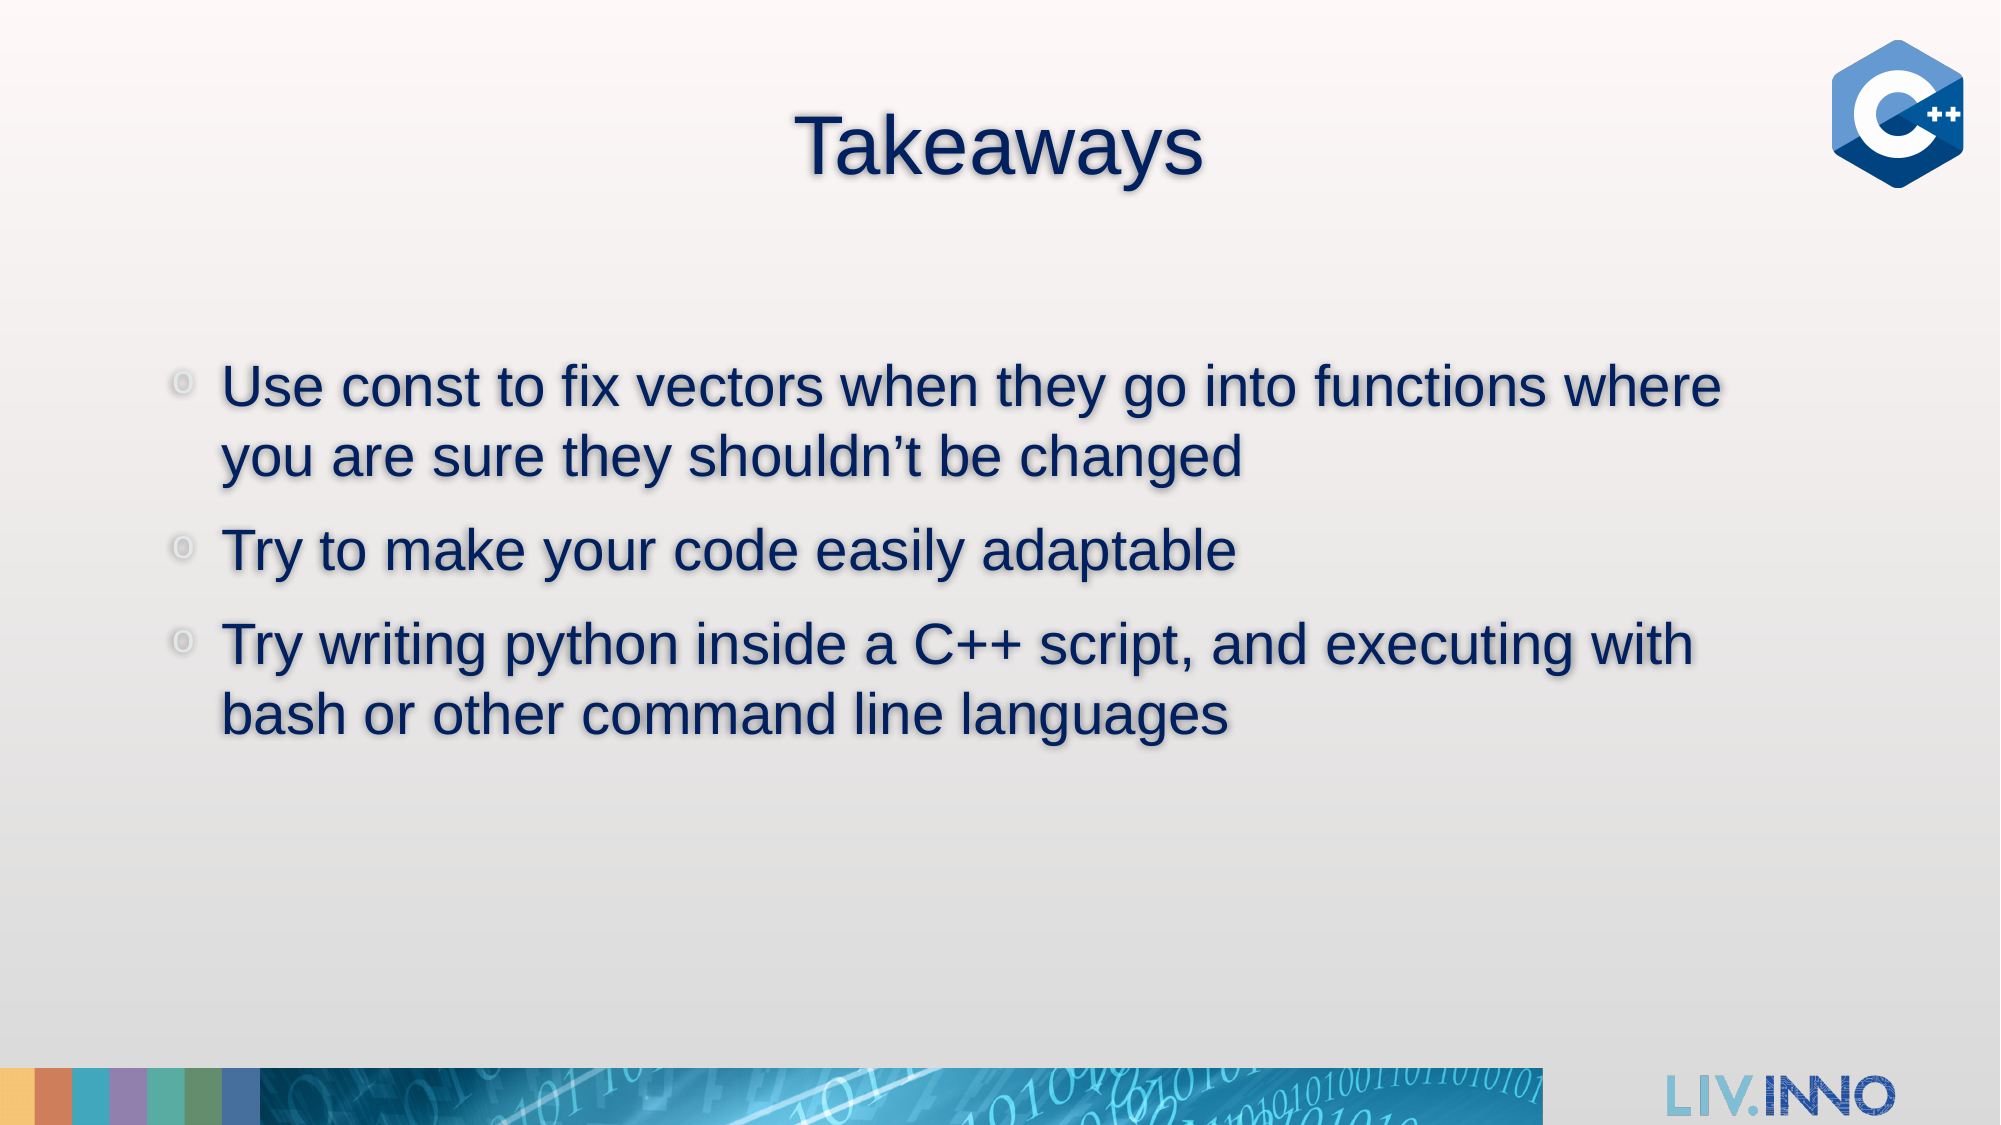

# Takeaways
Use const to fix vectors when they go into functions where you are sure they shouldn’t be changed
Try to make your code easily adaptable
Try writing python inside a C++ script, and executing with bash or other command line languages